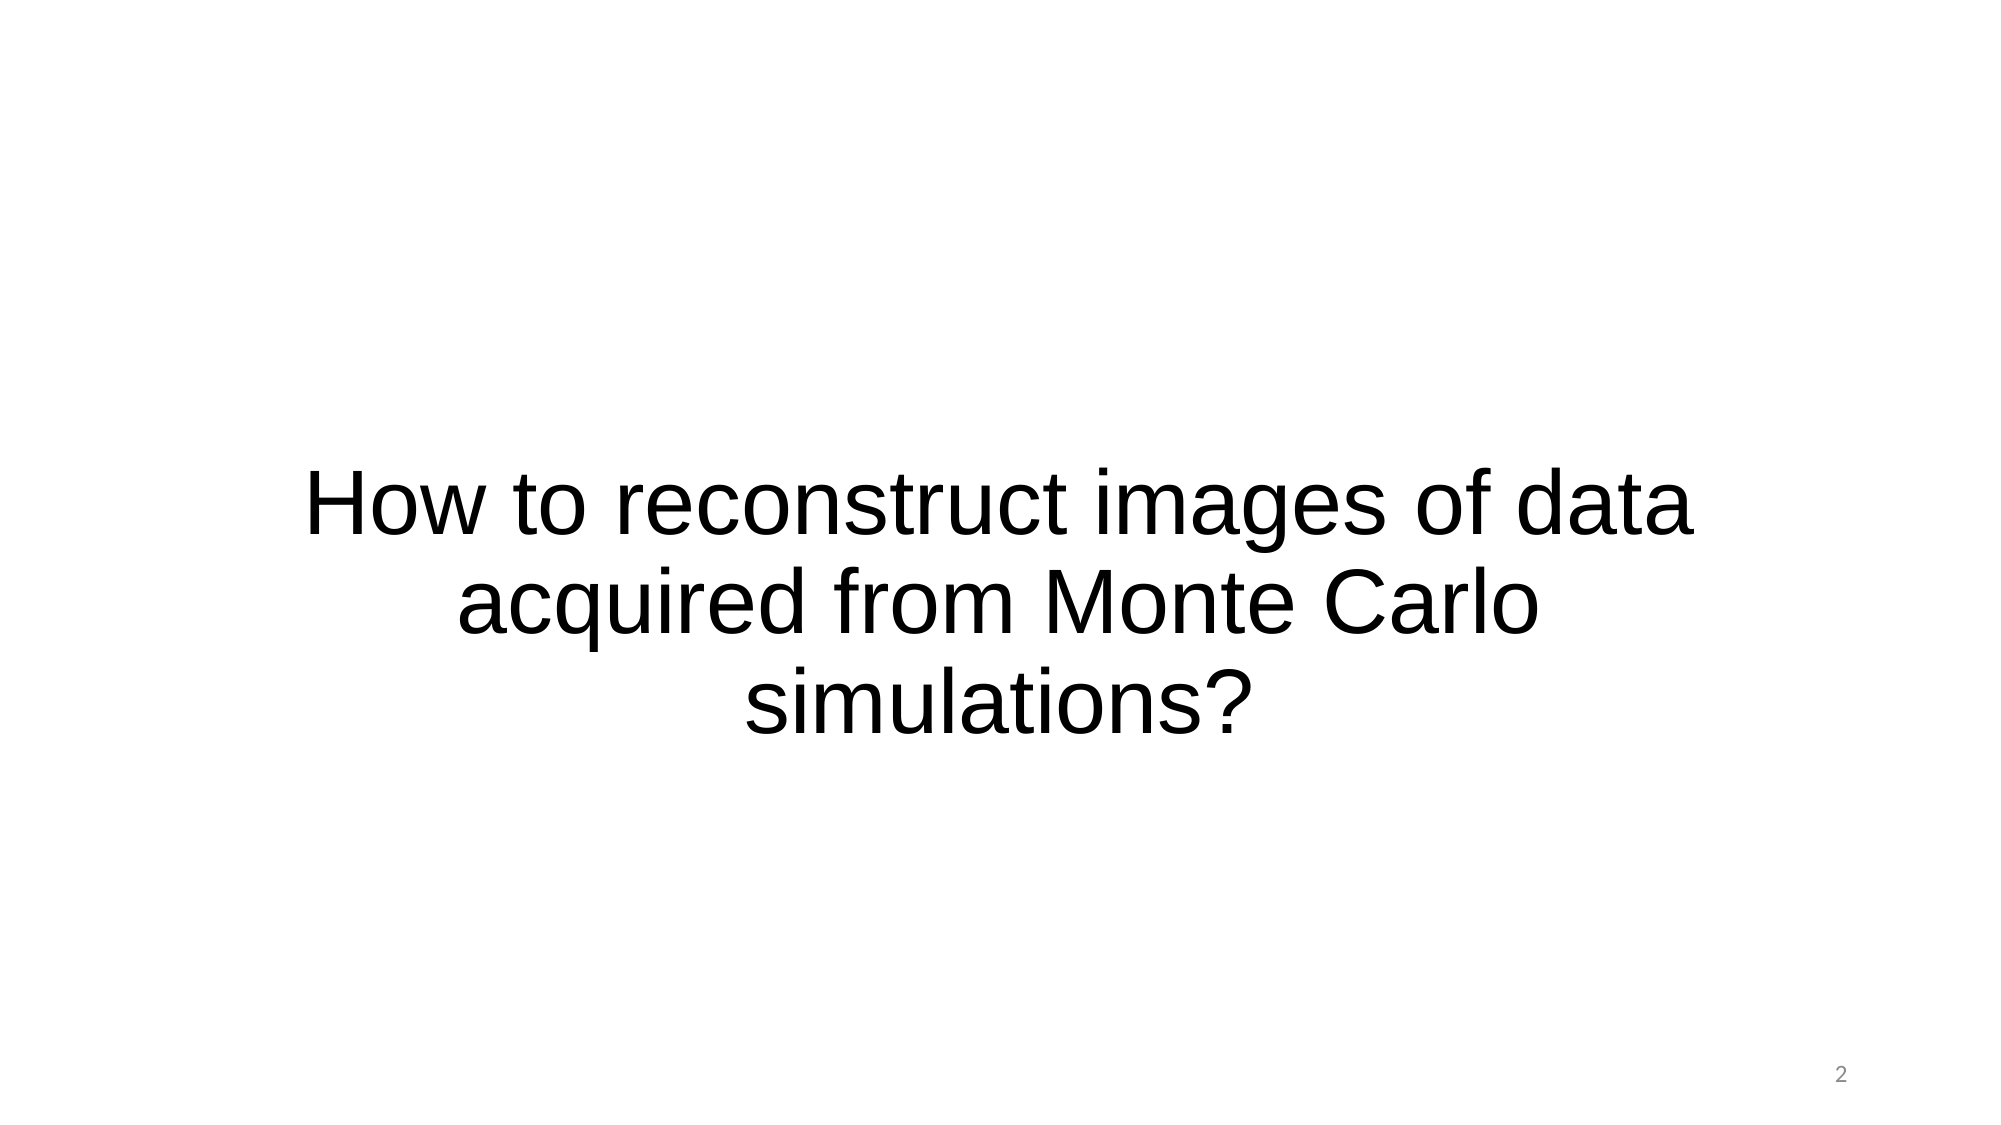

How to reconstruct images of data acquired from Monte Carlo simulations?
2